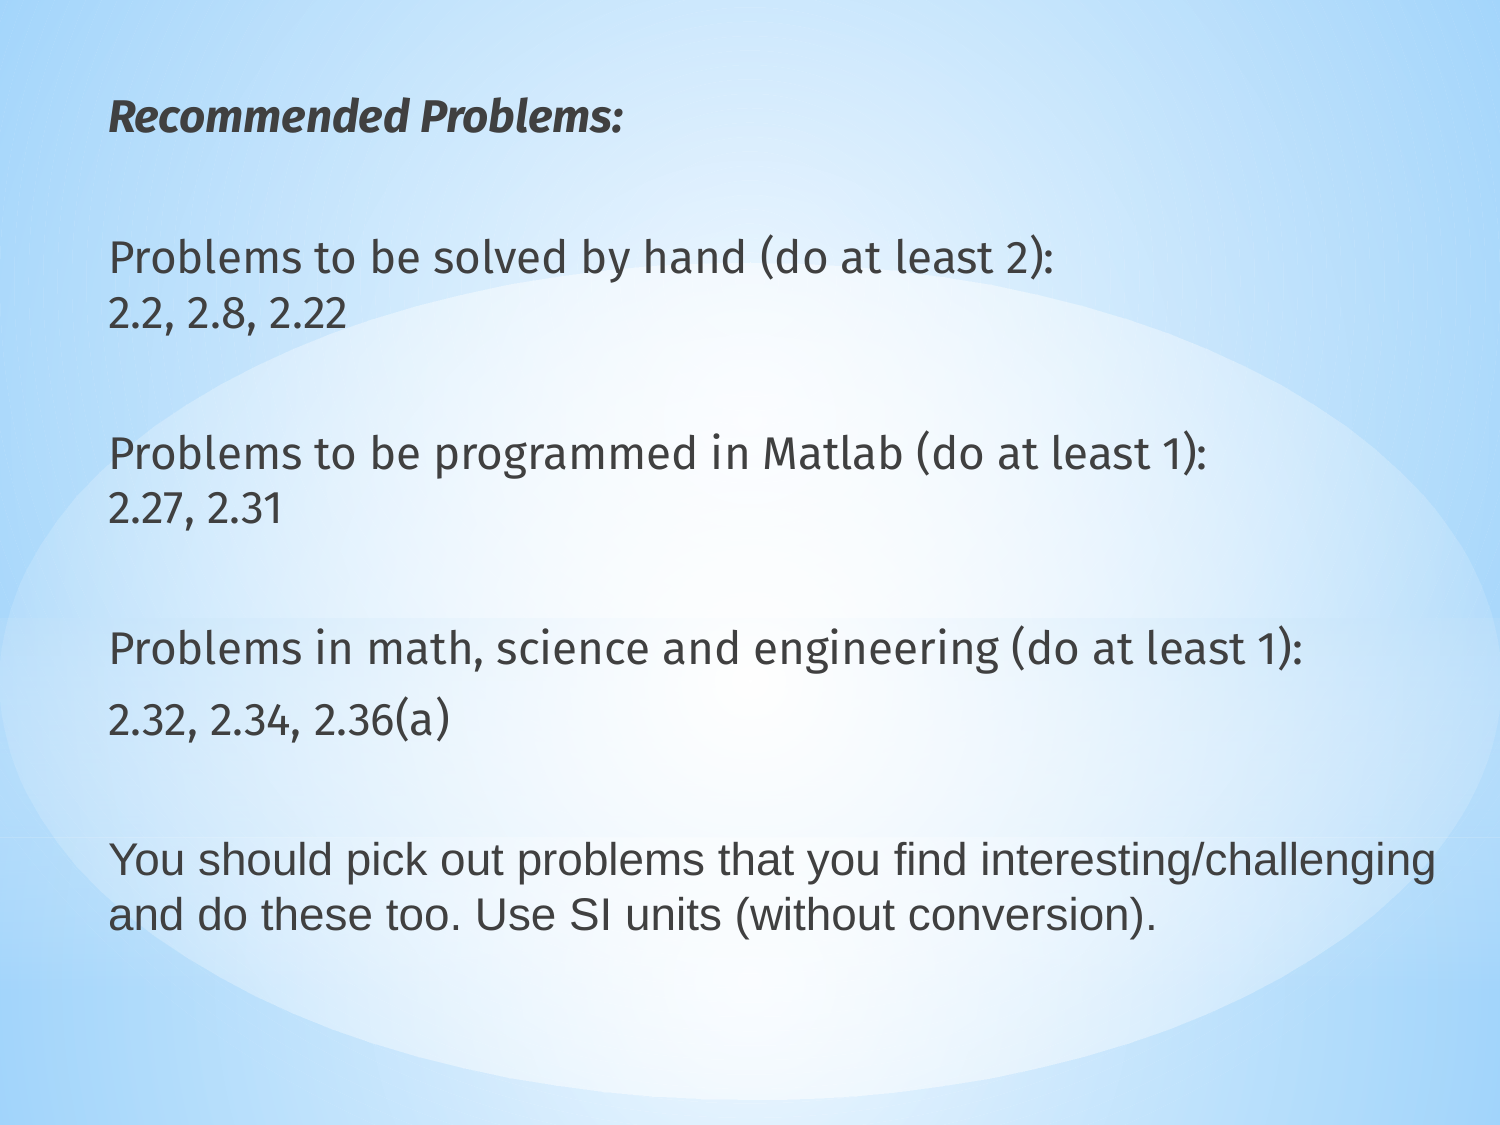

Recommended Problems:

Problems to be solved by hand (do at least 2):
2.2, 2.8, 2.22

Problems to be programmed in Matlab (do at least 1):
2.27, 2.31

Problems in math, science and engineering (do at least 1):
2.32, 2.34, 2.36(a)

You should pick out problems that you find interesting/challenging and do these too. Use SI units (without conversion).